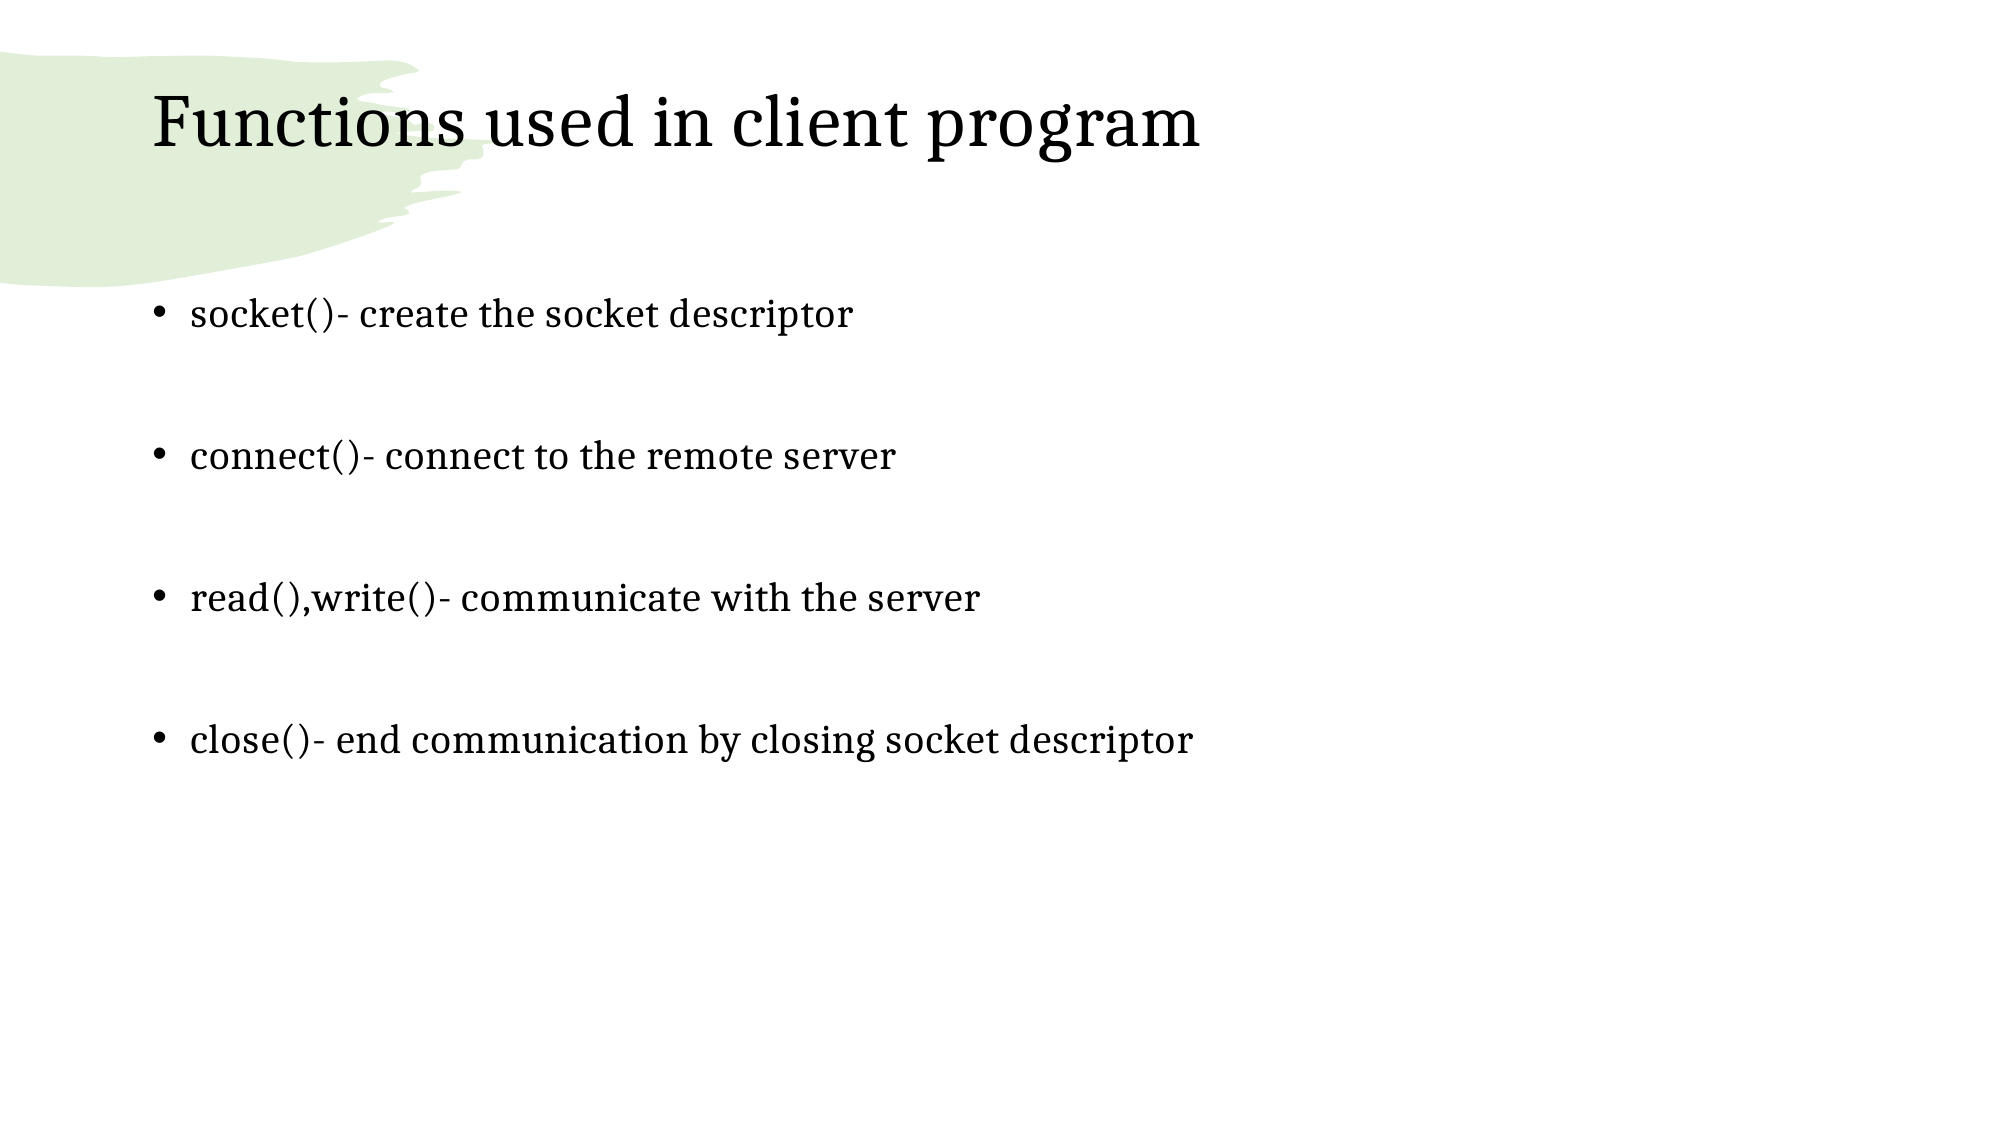

# Functions used in client program

socket()- create the socket descriptor

connect()- connect to the remote server

read(),write()- communicate with the server

close()- end communication by closing socket descriptor